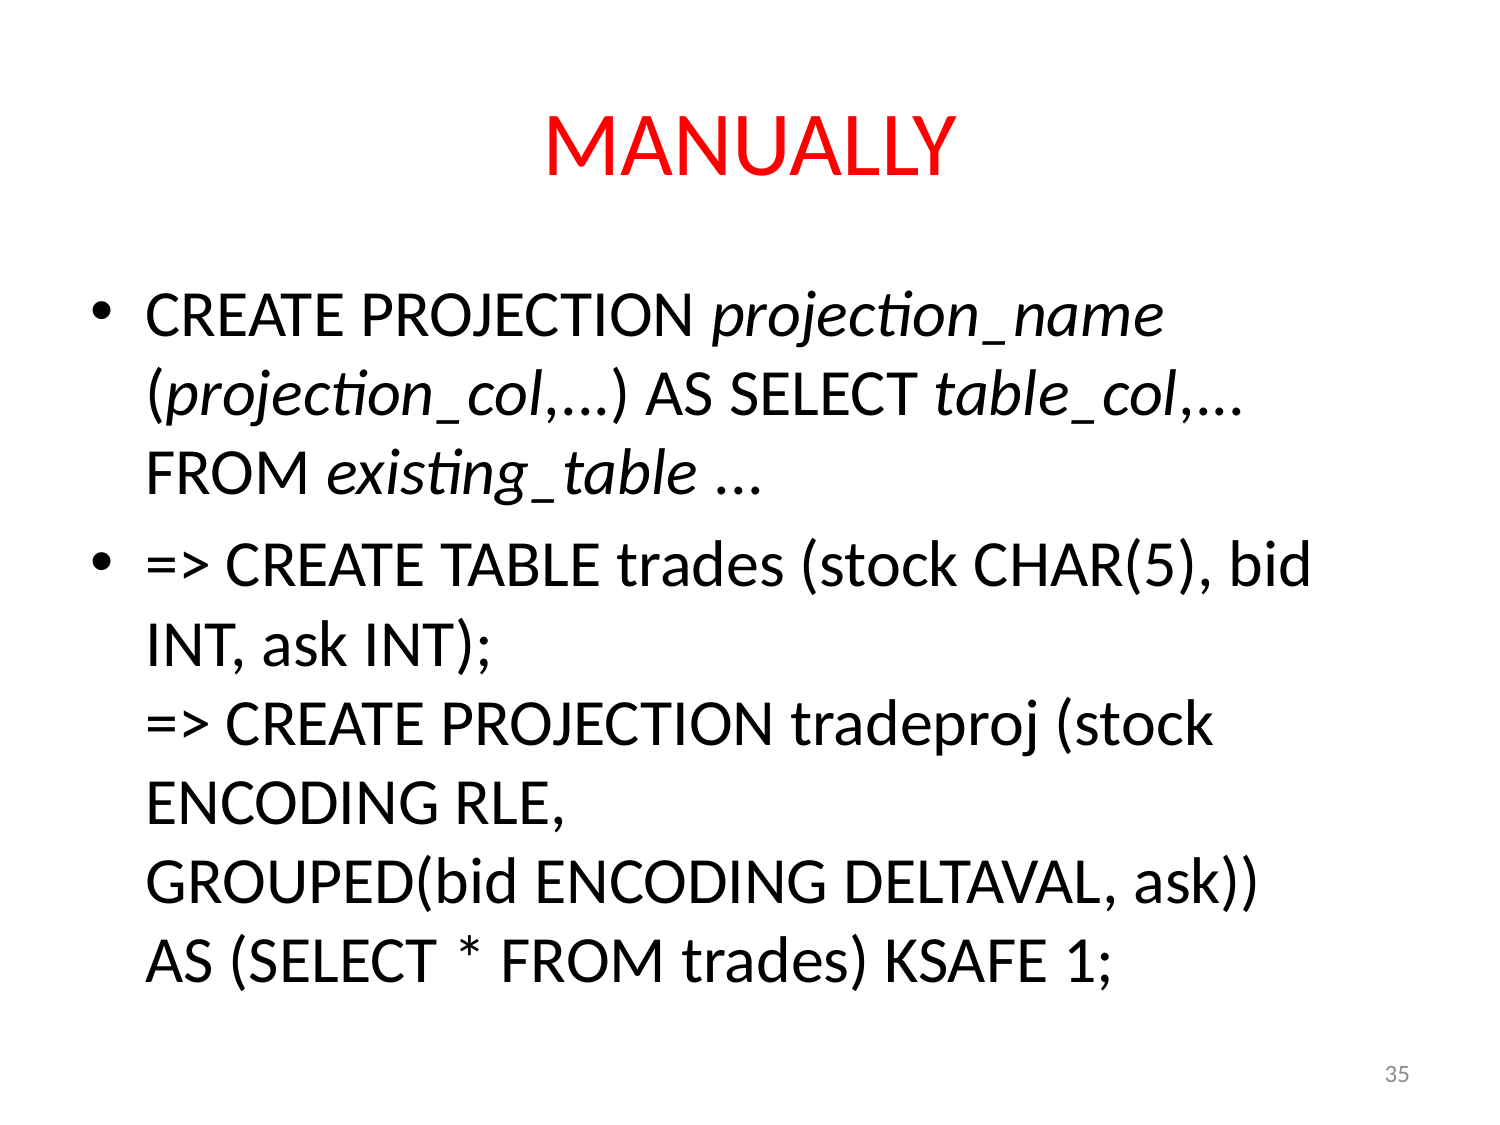

# MANUALLY
CREATE PROJECTION projection_name (projection_col,...) AS SELECT table_col,... FROM existing_table ...
=> CREATE TABLE trades (stock CHAR(5), bid INT, ask INT);
=> CREATE PROJECTION tradeproj (stock ENCODING RLE,
GROUPED(bid ENCODING DELTAVAL, ask))
AS (SELECT * FROM trades) KSAFE 1;

35